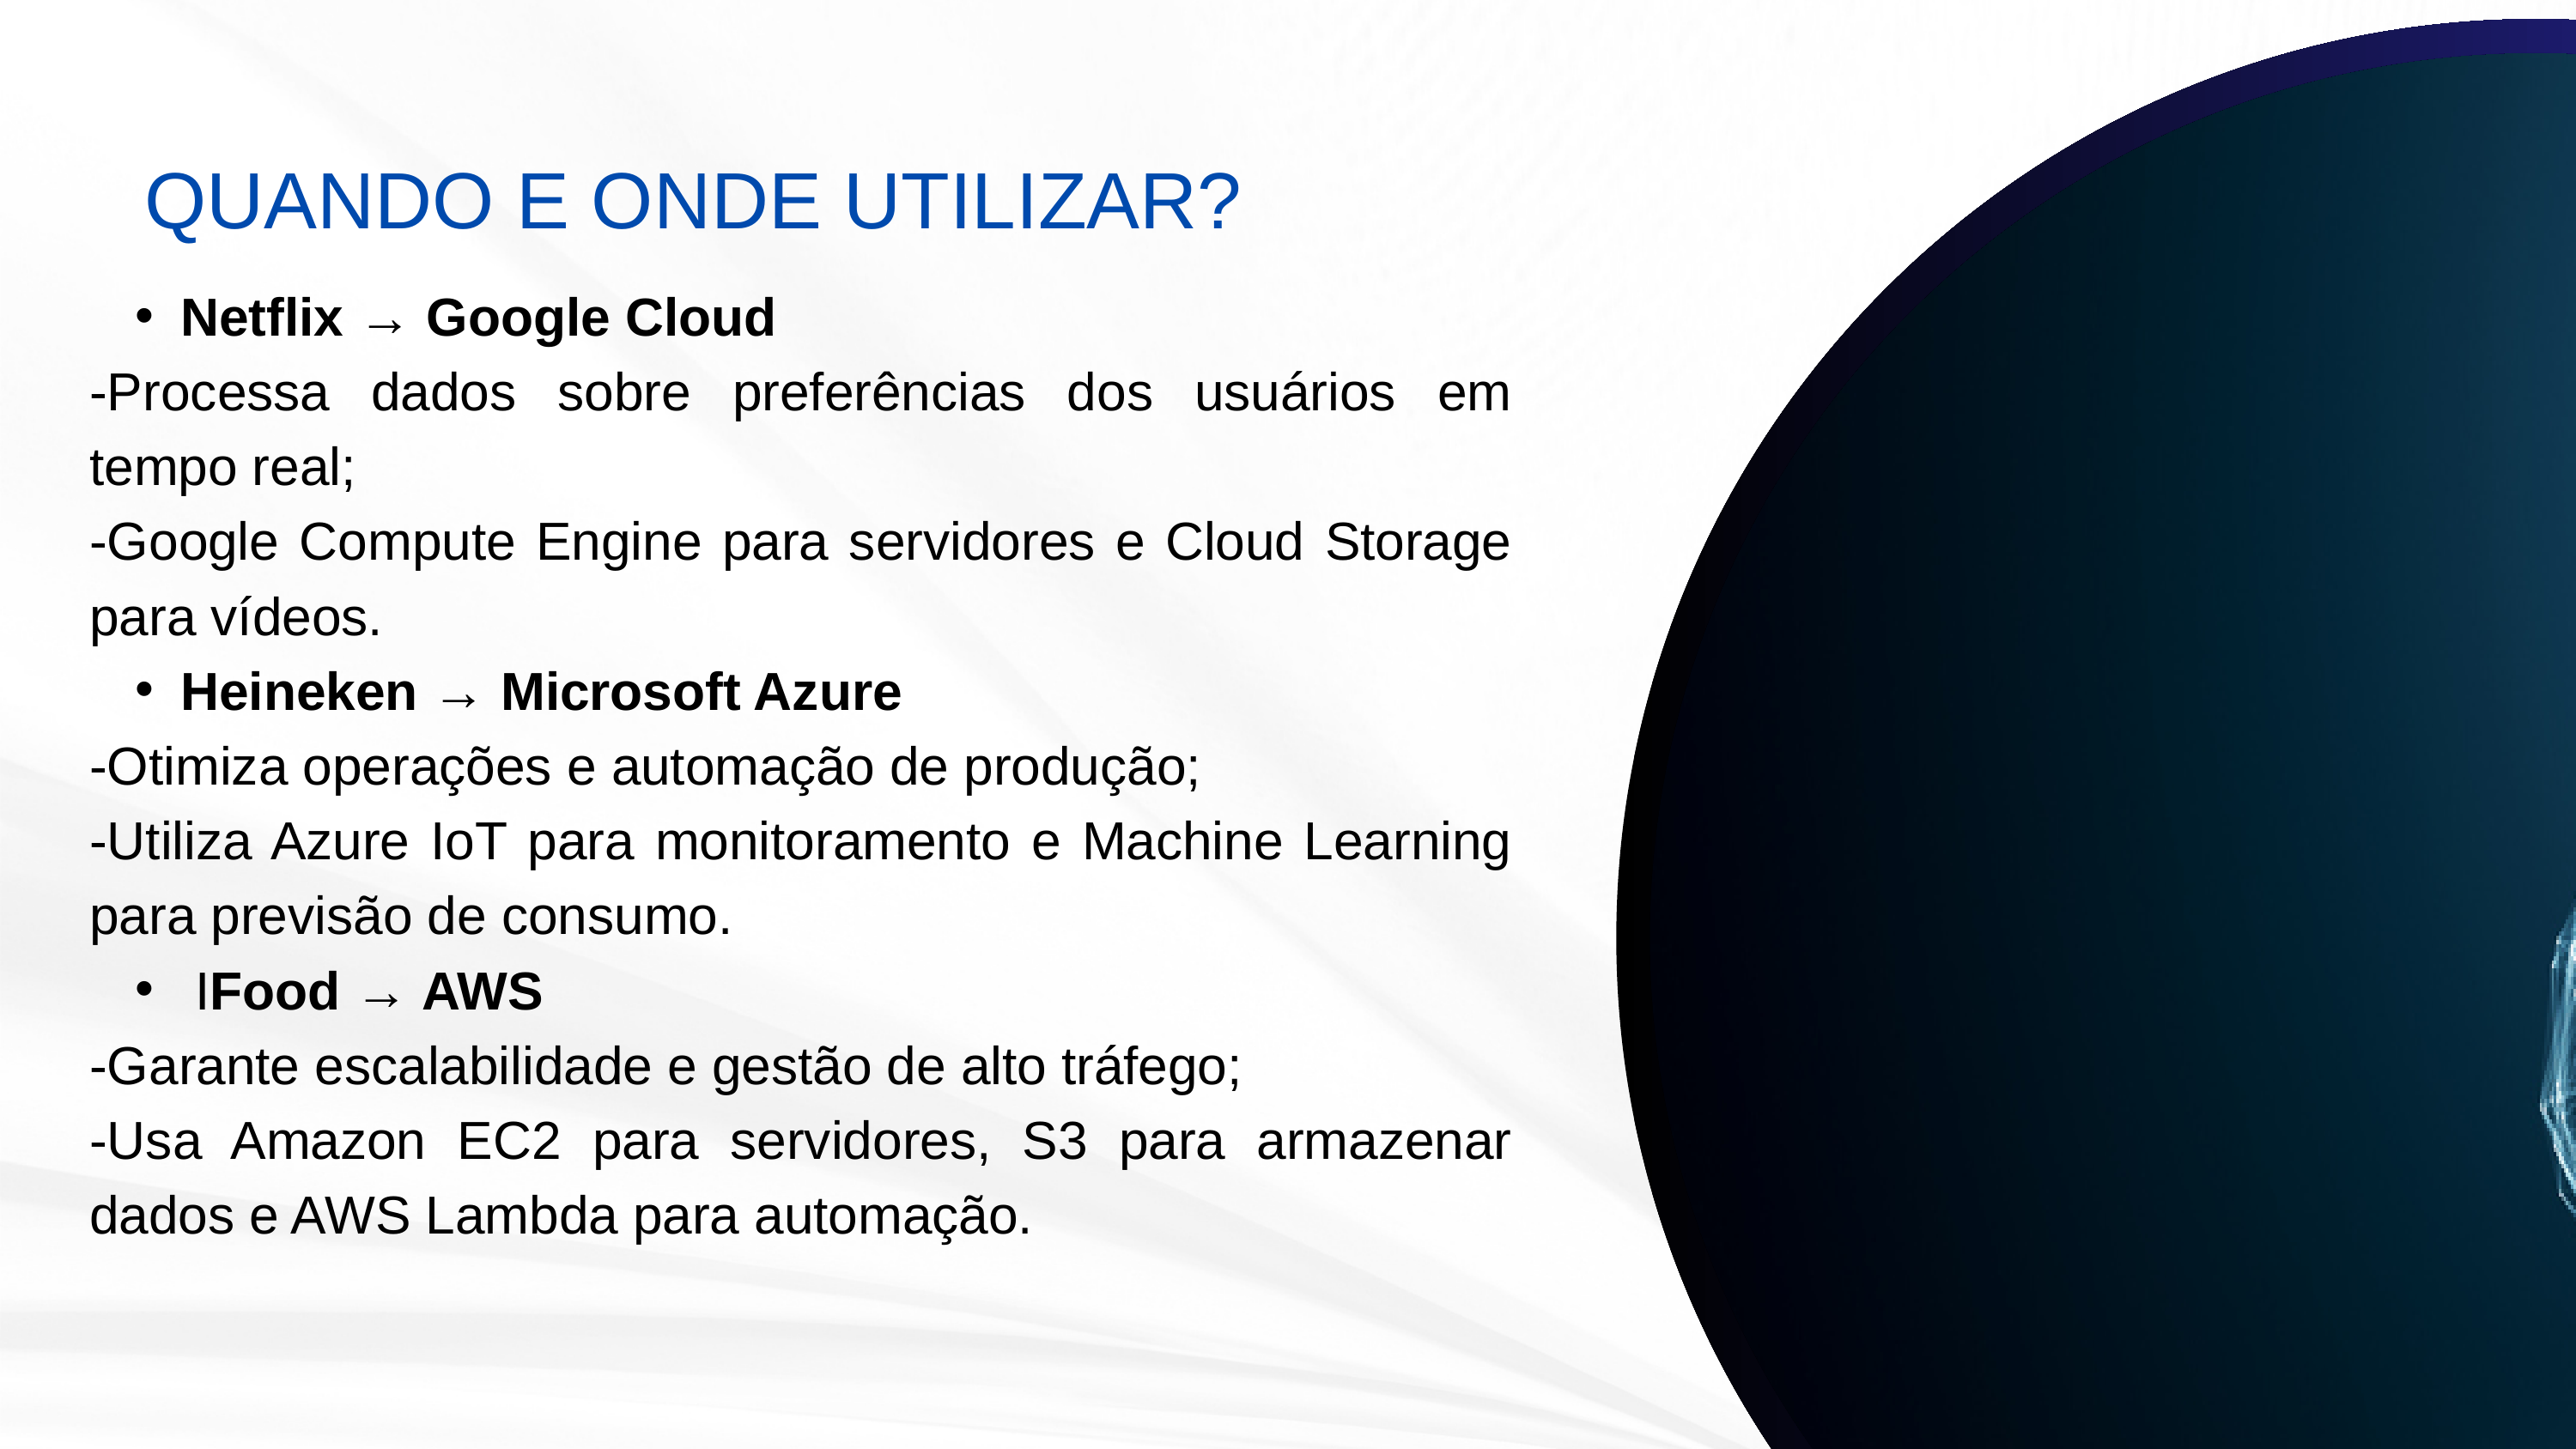

QUANDO E ONDE UTILIZAR?

Netflix → Google Cloud
-Processa dados sobre preferências dos usuários em tempo real;
-Google Compute Engine para servidores e Cloud Storage para vídeos.
Heineken → Microsoft Azure
-Otimiza operações e automação de produção;
-Utiliza Azure IoT para monitoramento e Machine Learning para previsão de consumo.
 IFood → AWS
-Garante escalabilidade e gestão de alto tráfego;
-Usa Amazon EC2 para servidores, S3 para armazenar dados e AWS Lambda para automação.